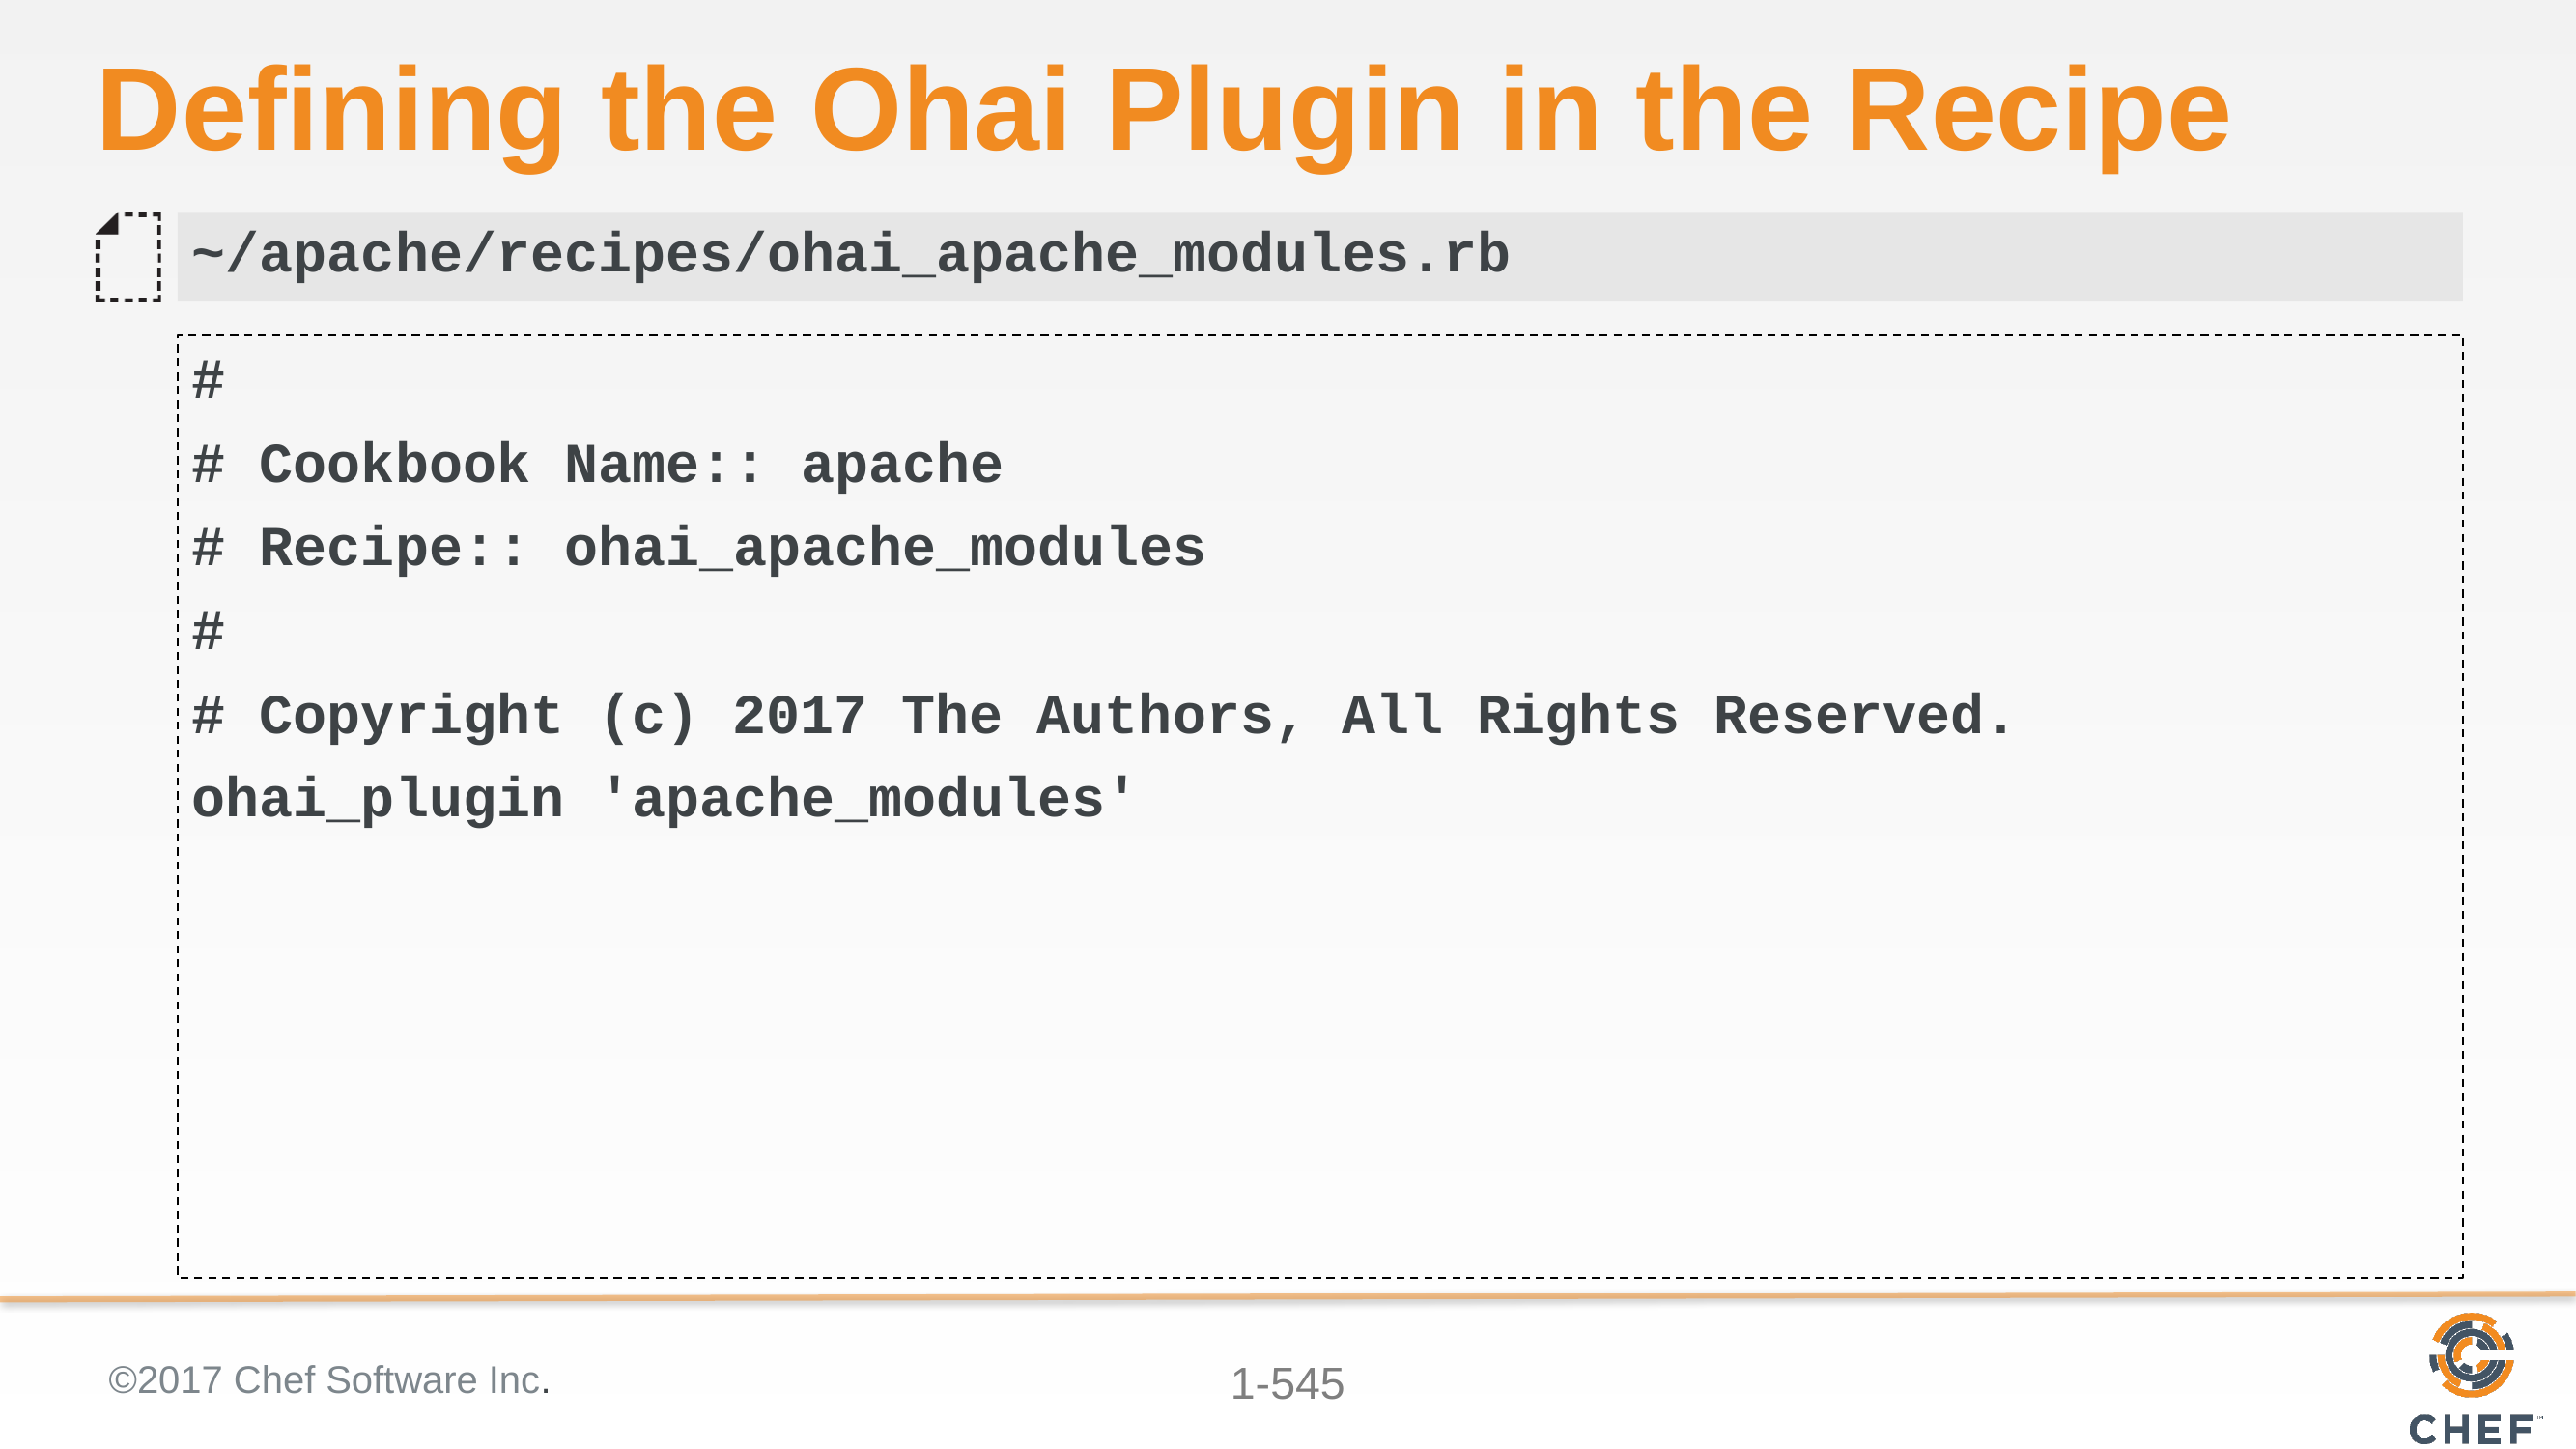

# Defining the Ohai Plugin in the Recipe
~/apache/recipes/ohai_apache_modules.rb
#
# Cookbook Name:: apache
# Recipe:: ohai_apache_modules
#
# Copyright (c) 2017 The Authors, All Rights Reserved.
ohai_plugin 'apache_modules'